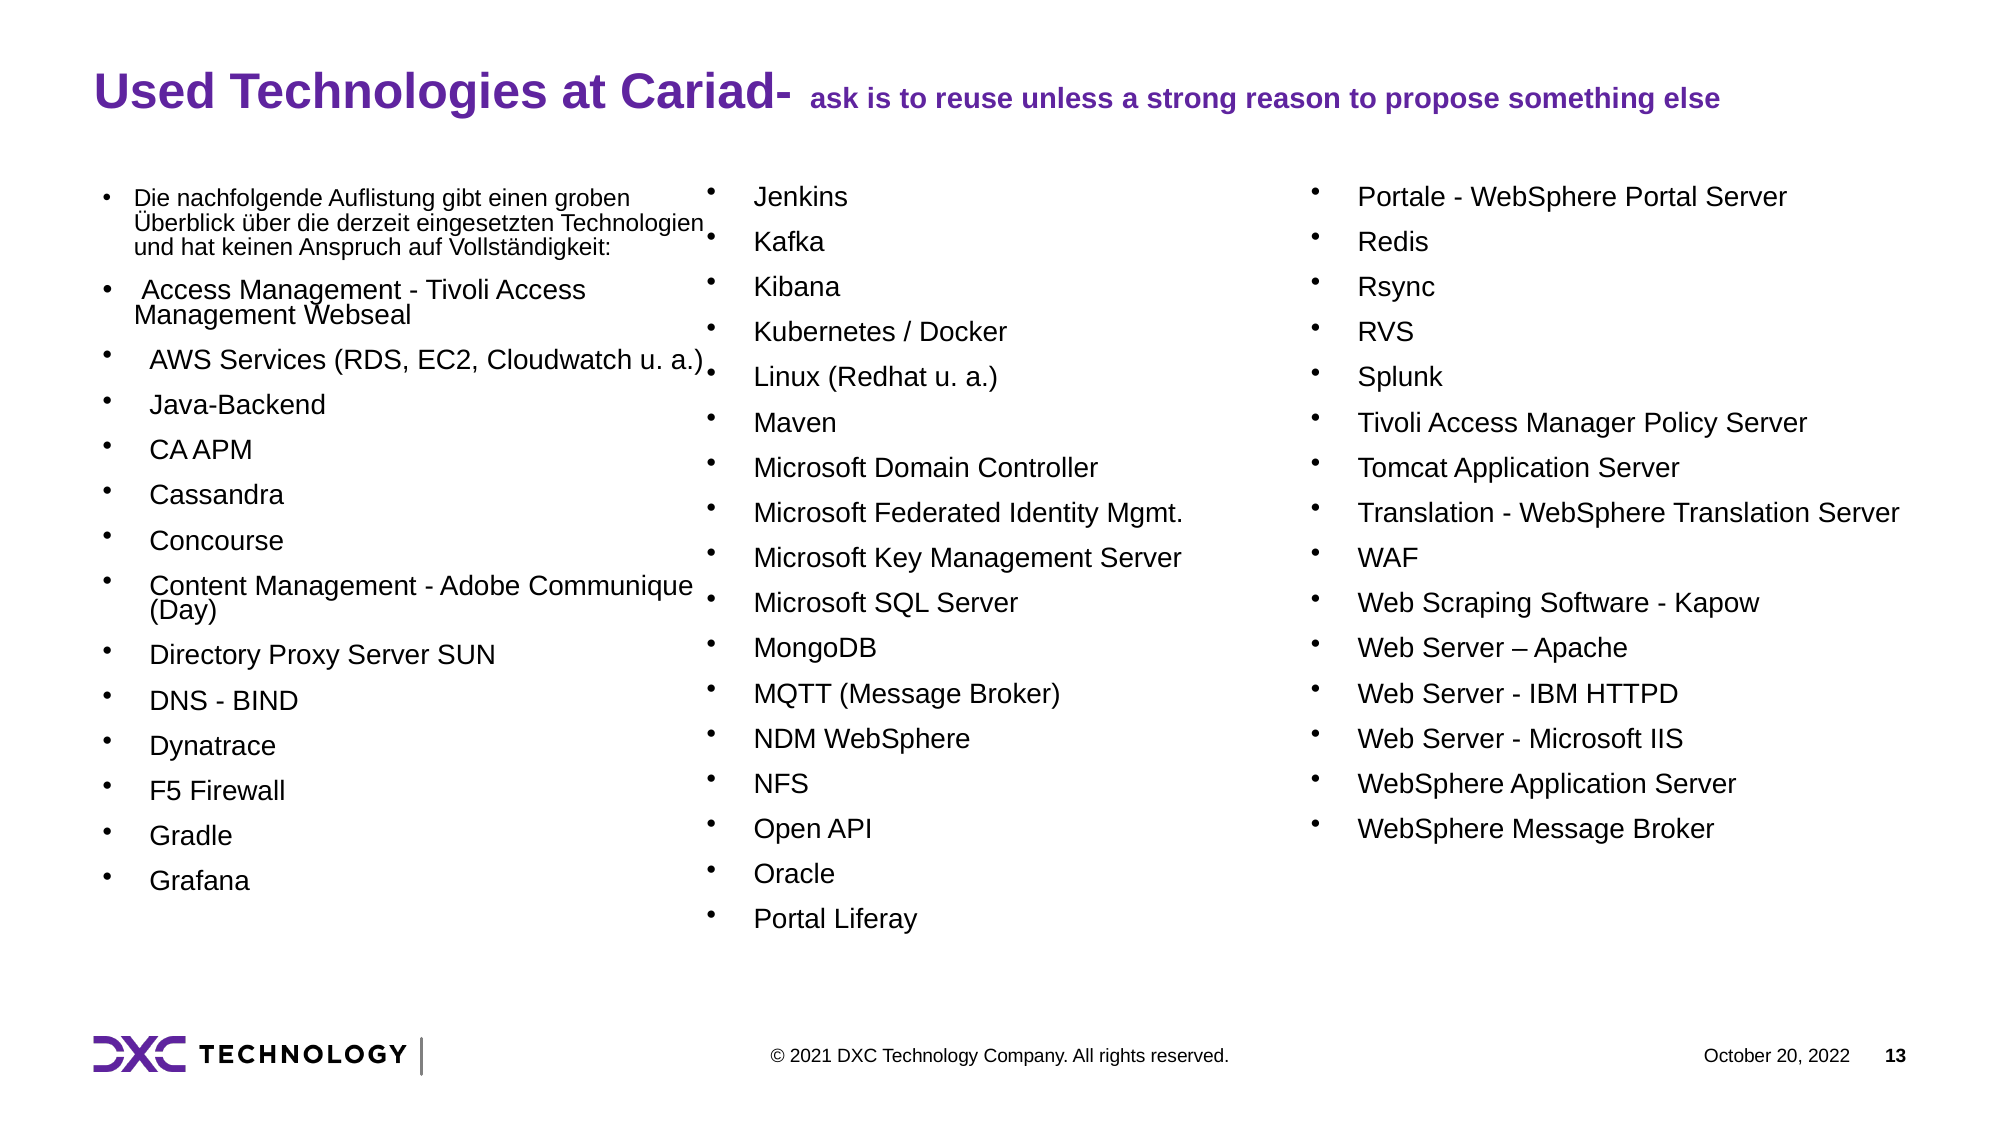

# Used Technologies at Cariad- ask is to reuse unless a strong reason to propose something else
Die nachfolgende Auflistung gibt einen groben Überblick über die derzeit eingesetzten Technologien und hat keinen Anspruch auf Vollständigkeit:
 Access Management - Tivoli Access Management Webseal
AWS Services (RDS, EC2, Cloudwatch u. a.)
Java-Backend
CA APM
Cassandra
Concourse
Content Management - Adobe Communique (Day)
Directory Proxy Server SUN
DNS - BIND
Dynatrace
F5 Firewall
Gradle
Grafana
Jenkins
Kafka
Kibana
Kubernetes / Docker
Linux (Redhat u. a.)
Maven
Microsoft Domain Controller
Microsoft Federated Identity Mgmt.
Microsoft Key Management Server
Microsoft SQL Server
MongoDB
MQTT (Message Broker)
NDM WebSphere
NFS
Open API
Oracle
Portal Liferay
Portale - WebSphere Portal Server
Redis
Rsync
RVS
Splunk
Tivoli Access Manager Policy Server
Tomcat Application Server
Translation - WebSphere Translation Server
WAF
Web Scraping Software - Kapow
Web Server – Apache
Web Server - IBM HTTPD
Web Server - Microsoft IIS
WebSphere Application Server
WebSphere Message Broker